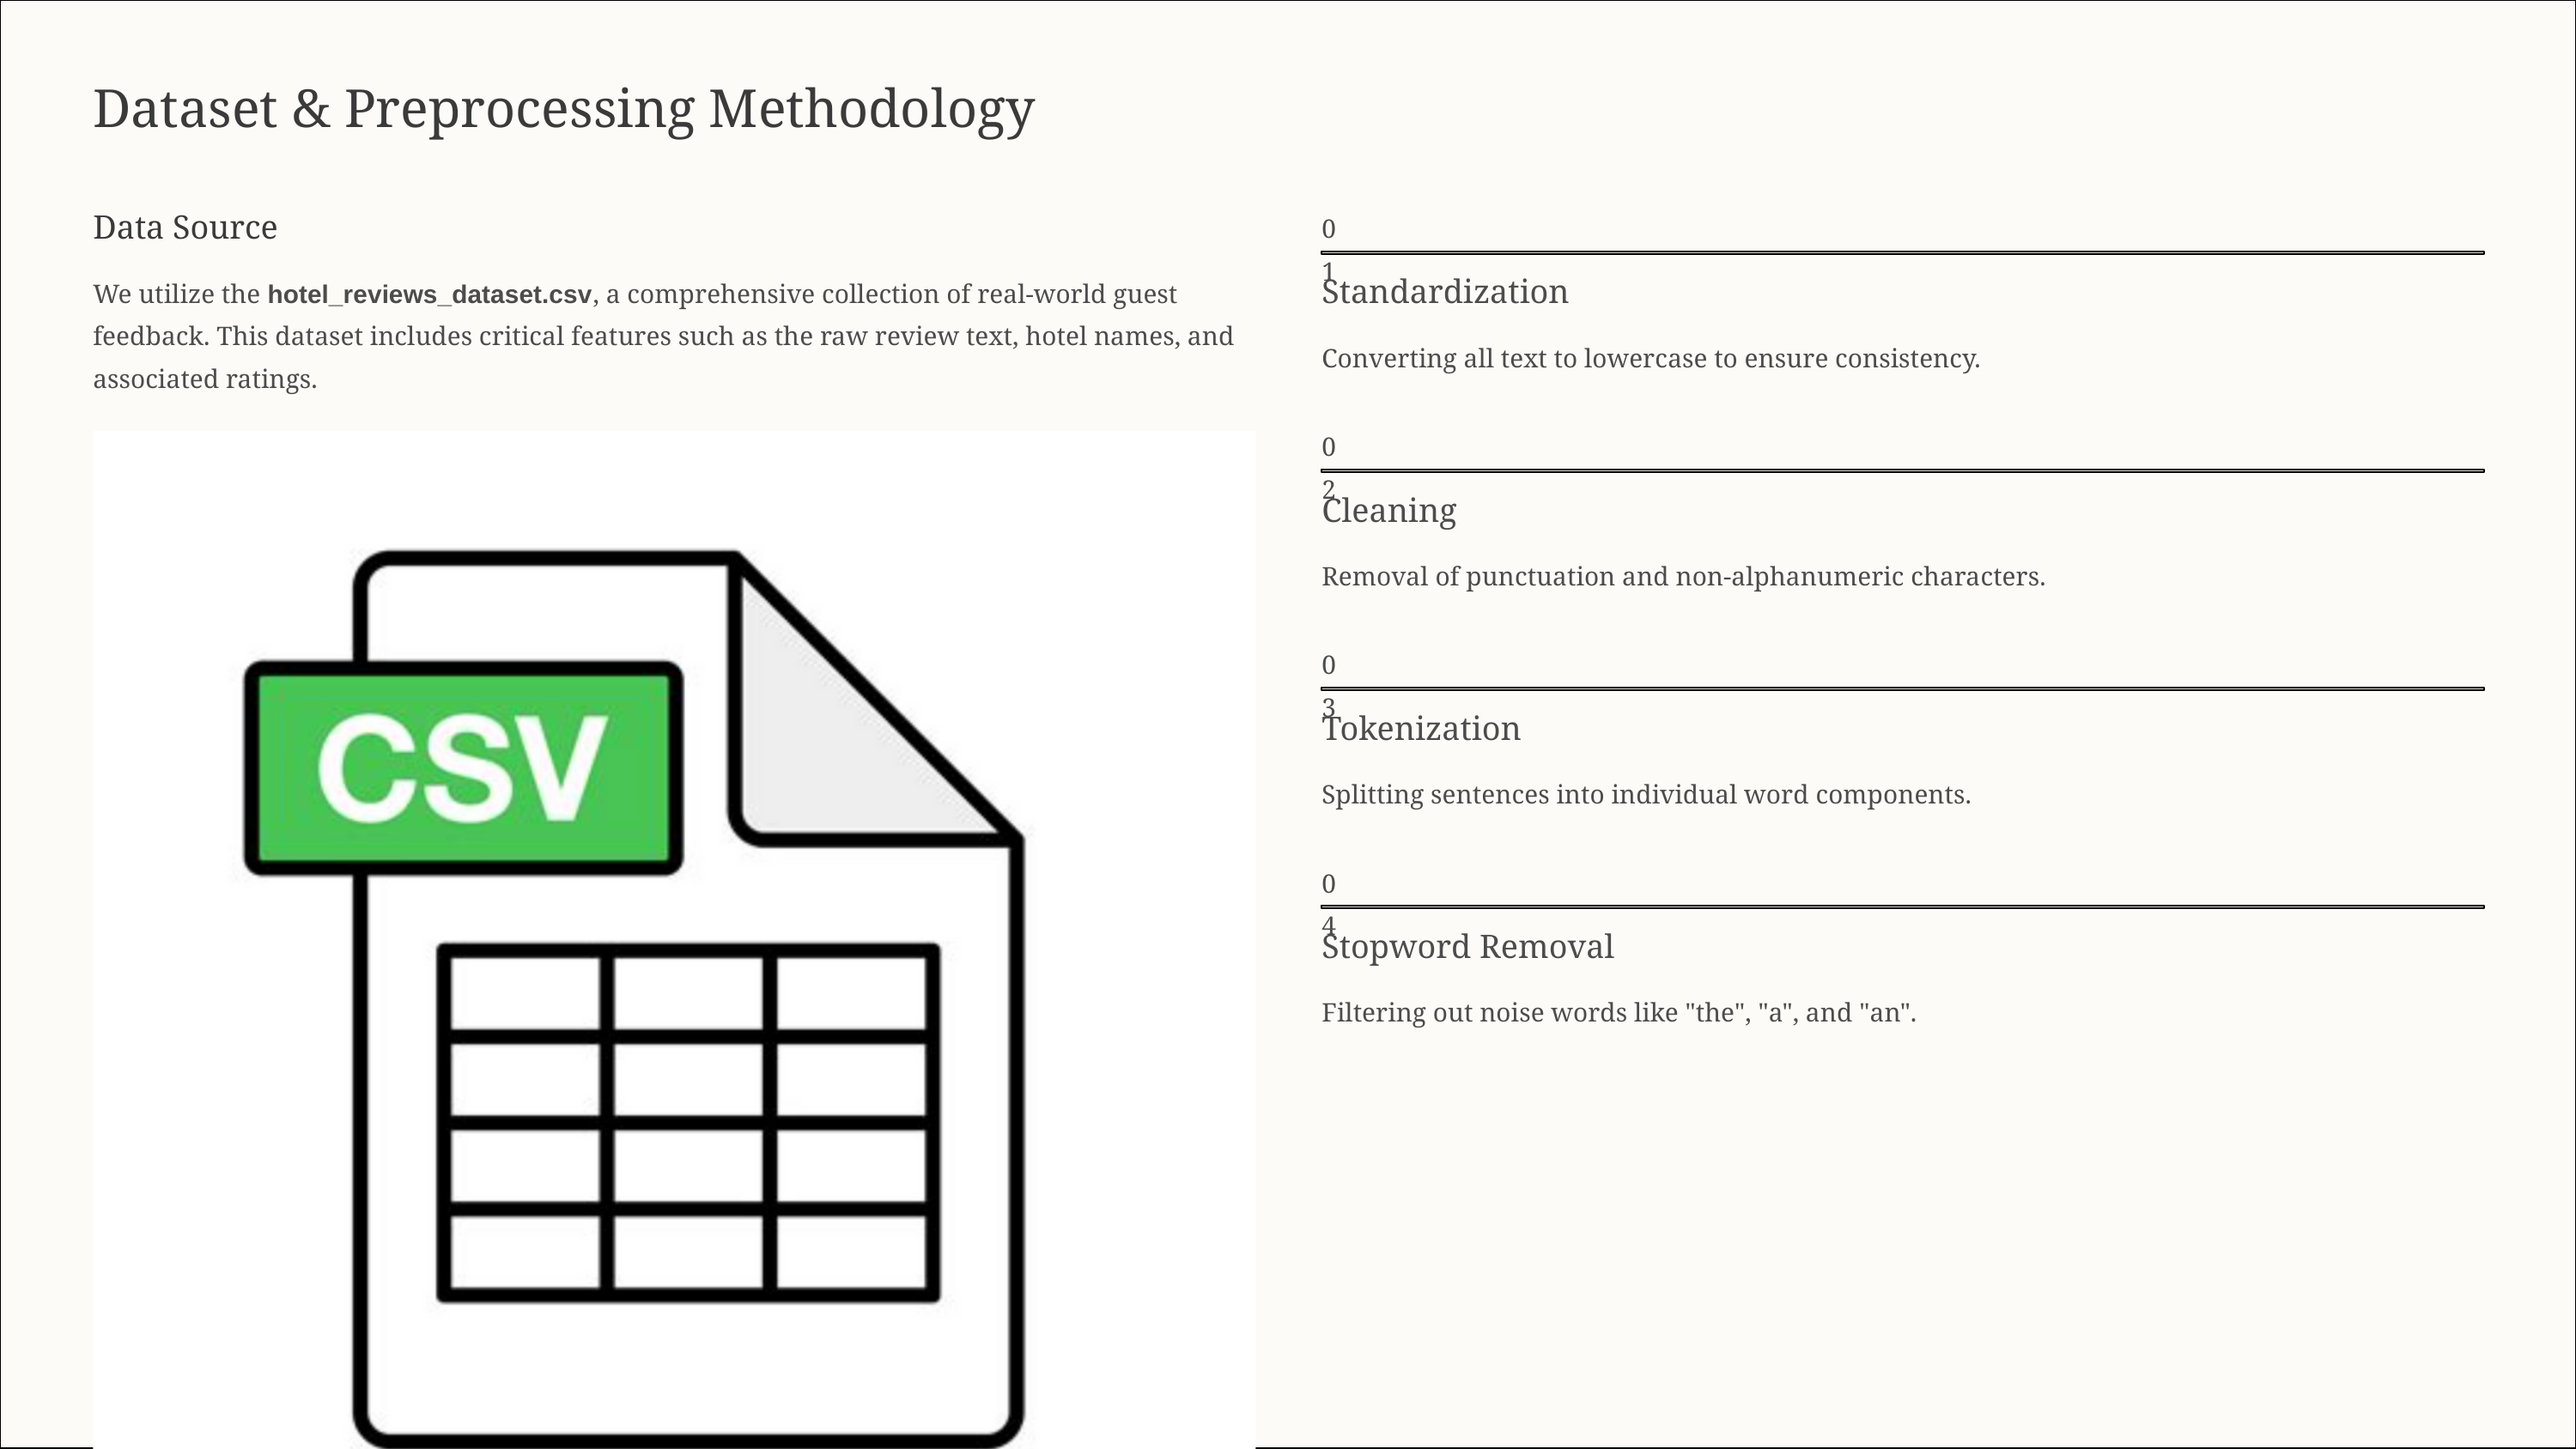

Dataset & Preprocessing Methodology
01
Data Source

We utilize the hotel_reviews_dataset.csv, a comprehensive collection of real-world guest feedback. This dataset includes critical features such as the raw review text, hotel names, and associated ratings.
Standardization
Converting all text to lowercase to ensure consistency.
02

Cleaning
Removal of punctuation and non-alphanumeric characters.
03

Tokenization
Splitting sentences into individual word components.
04

Stopword Removal
Filtering out noise words like "the", "a", and "an".